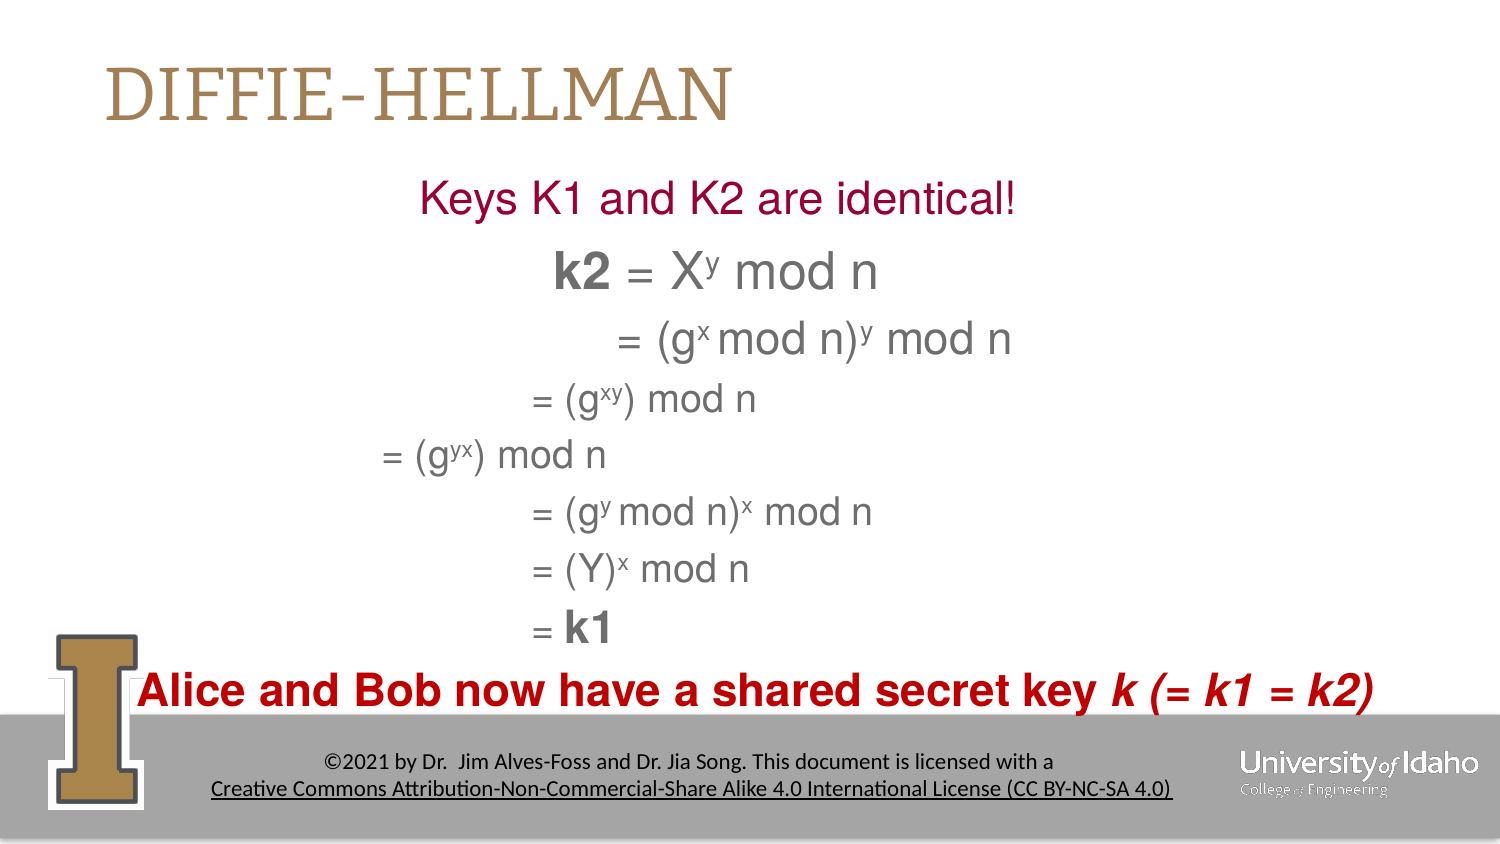

# DIFFIE-HELLMAN
		 Keys K1 and K2 are identical!
			k2 = Xy mod n
			     = (gx mod n)y mod n
			      = (gxy) mod n
	      	      = (gyx) mod n
 			      = (gy mod n)x mod n
 			      = (Y)x mod n
			      = k1
Alice and Bob now have a shared secret key k (= k1 = k2)
58